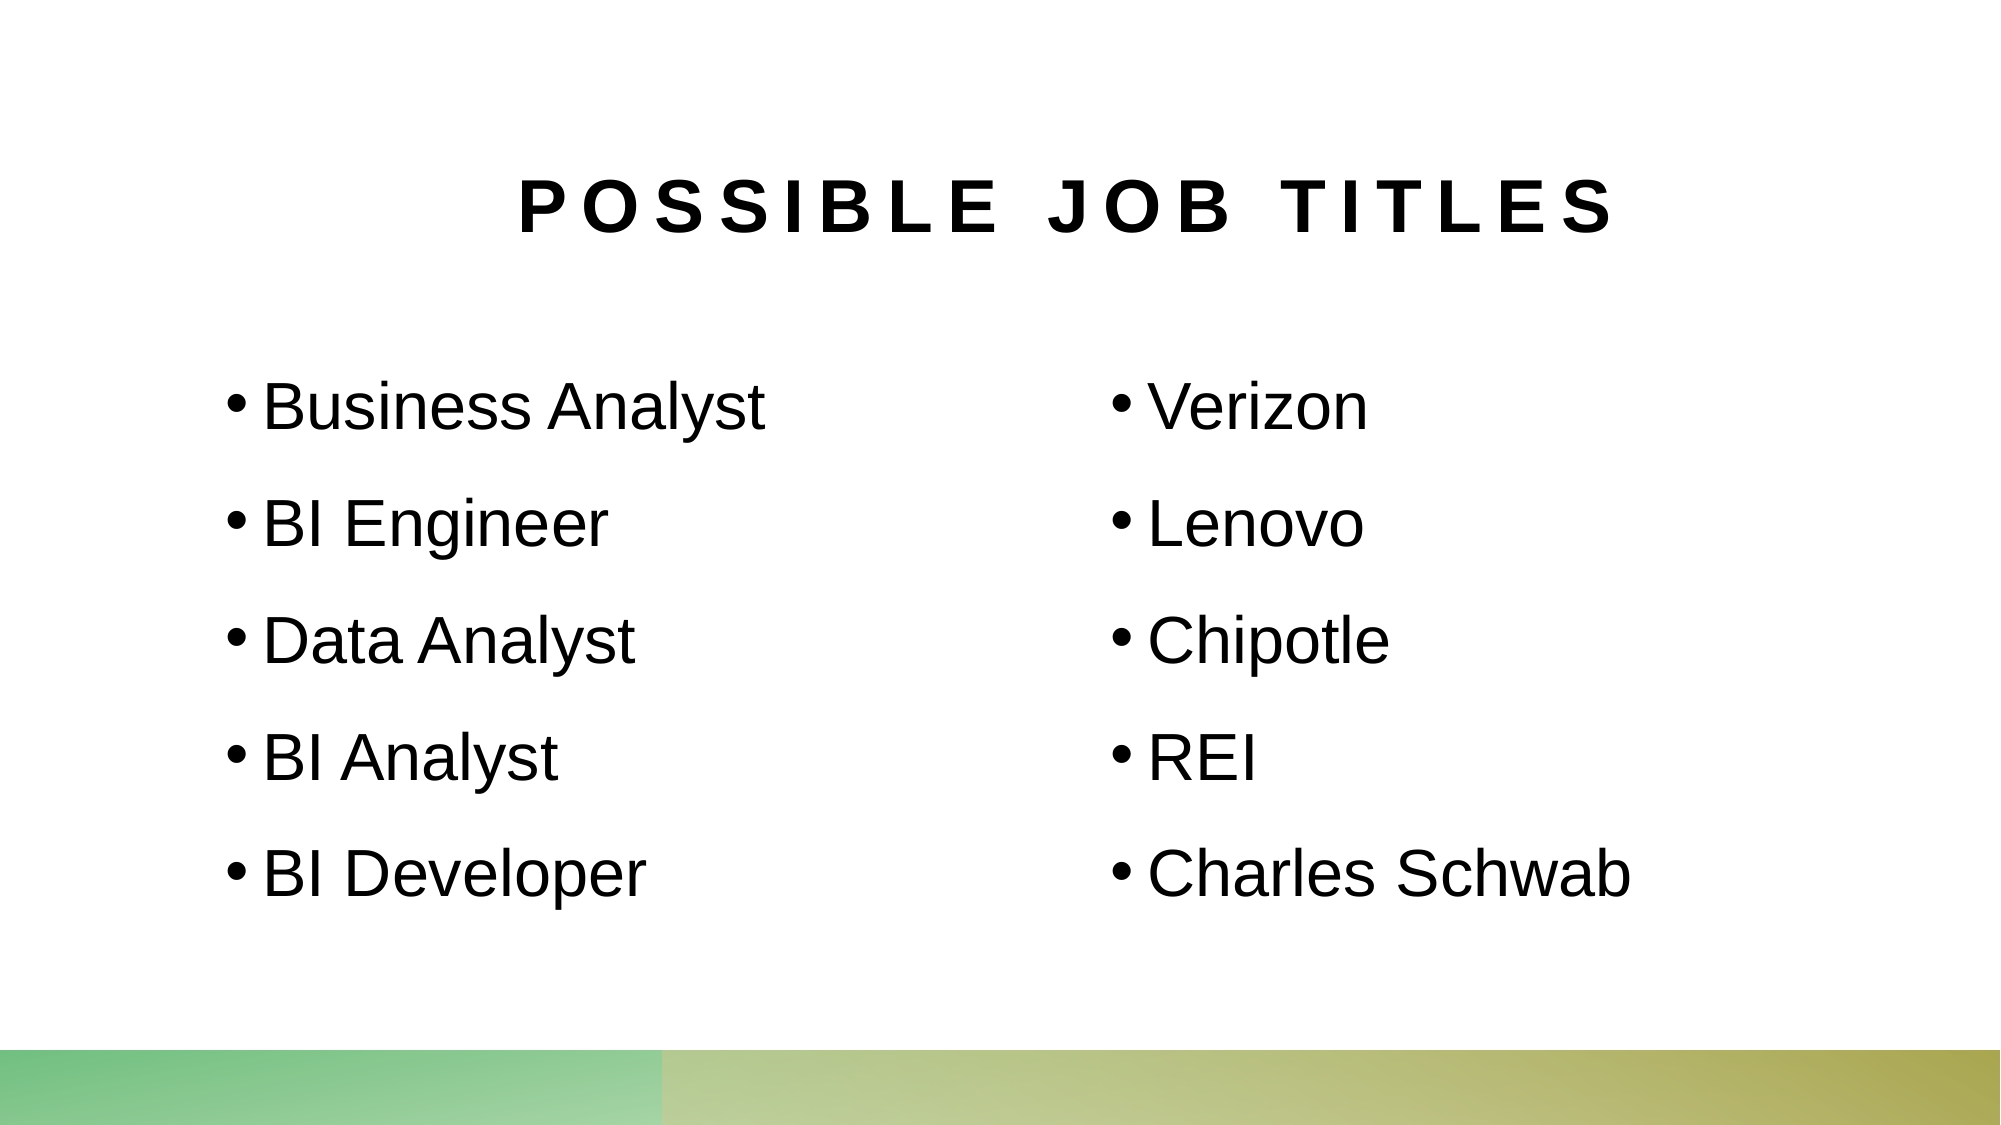

# Possible Job Titles
Business Analyst
BI Engineer
Data Analyst
BI Analyst
BI Developer
Verizon
Lenovo
Chipotle
REI
Charles Schwab